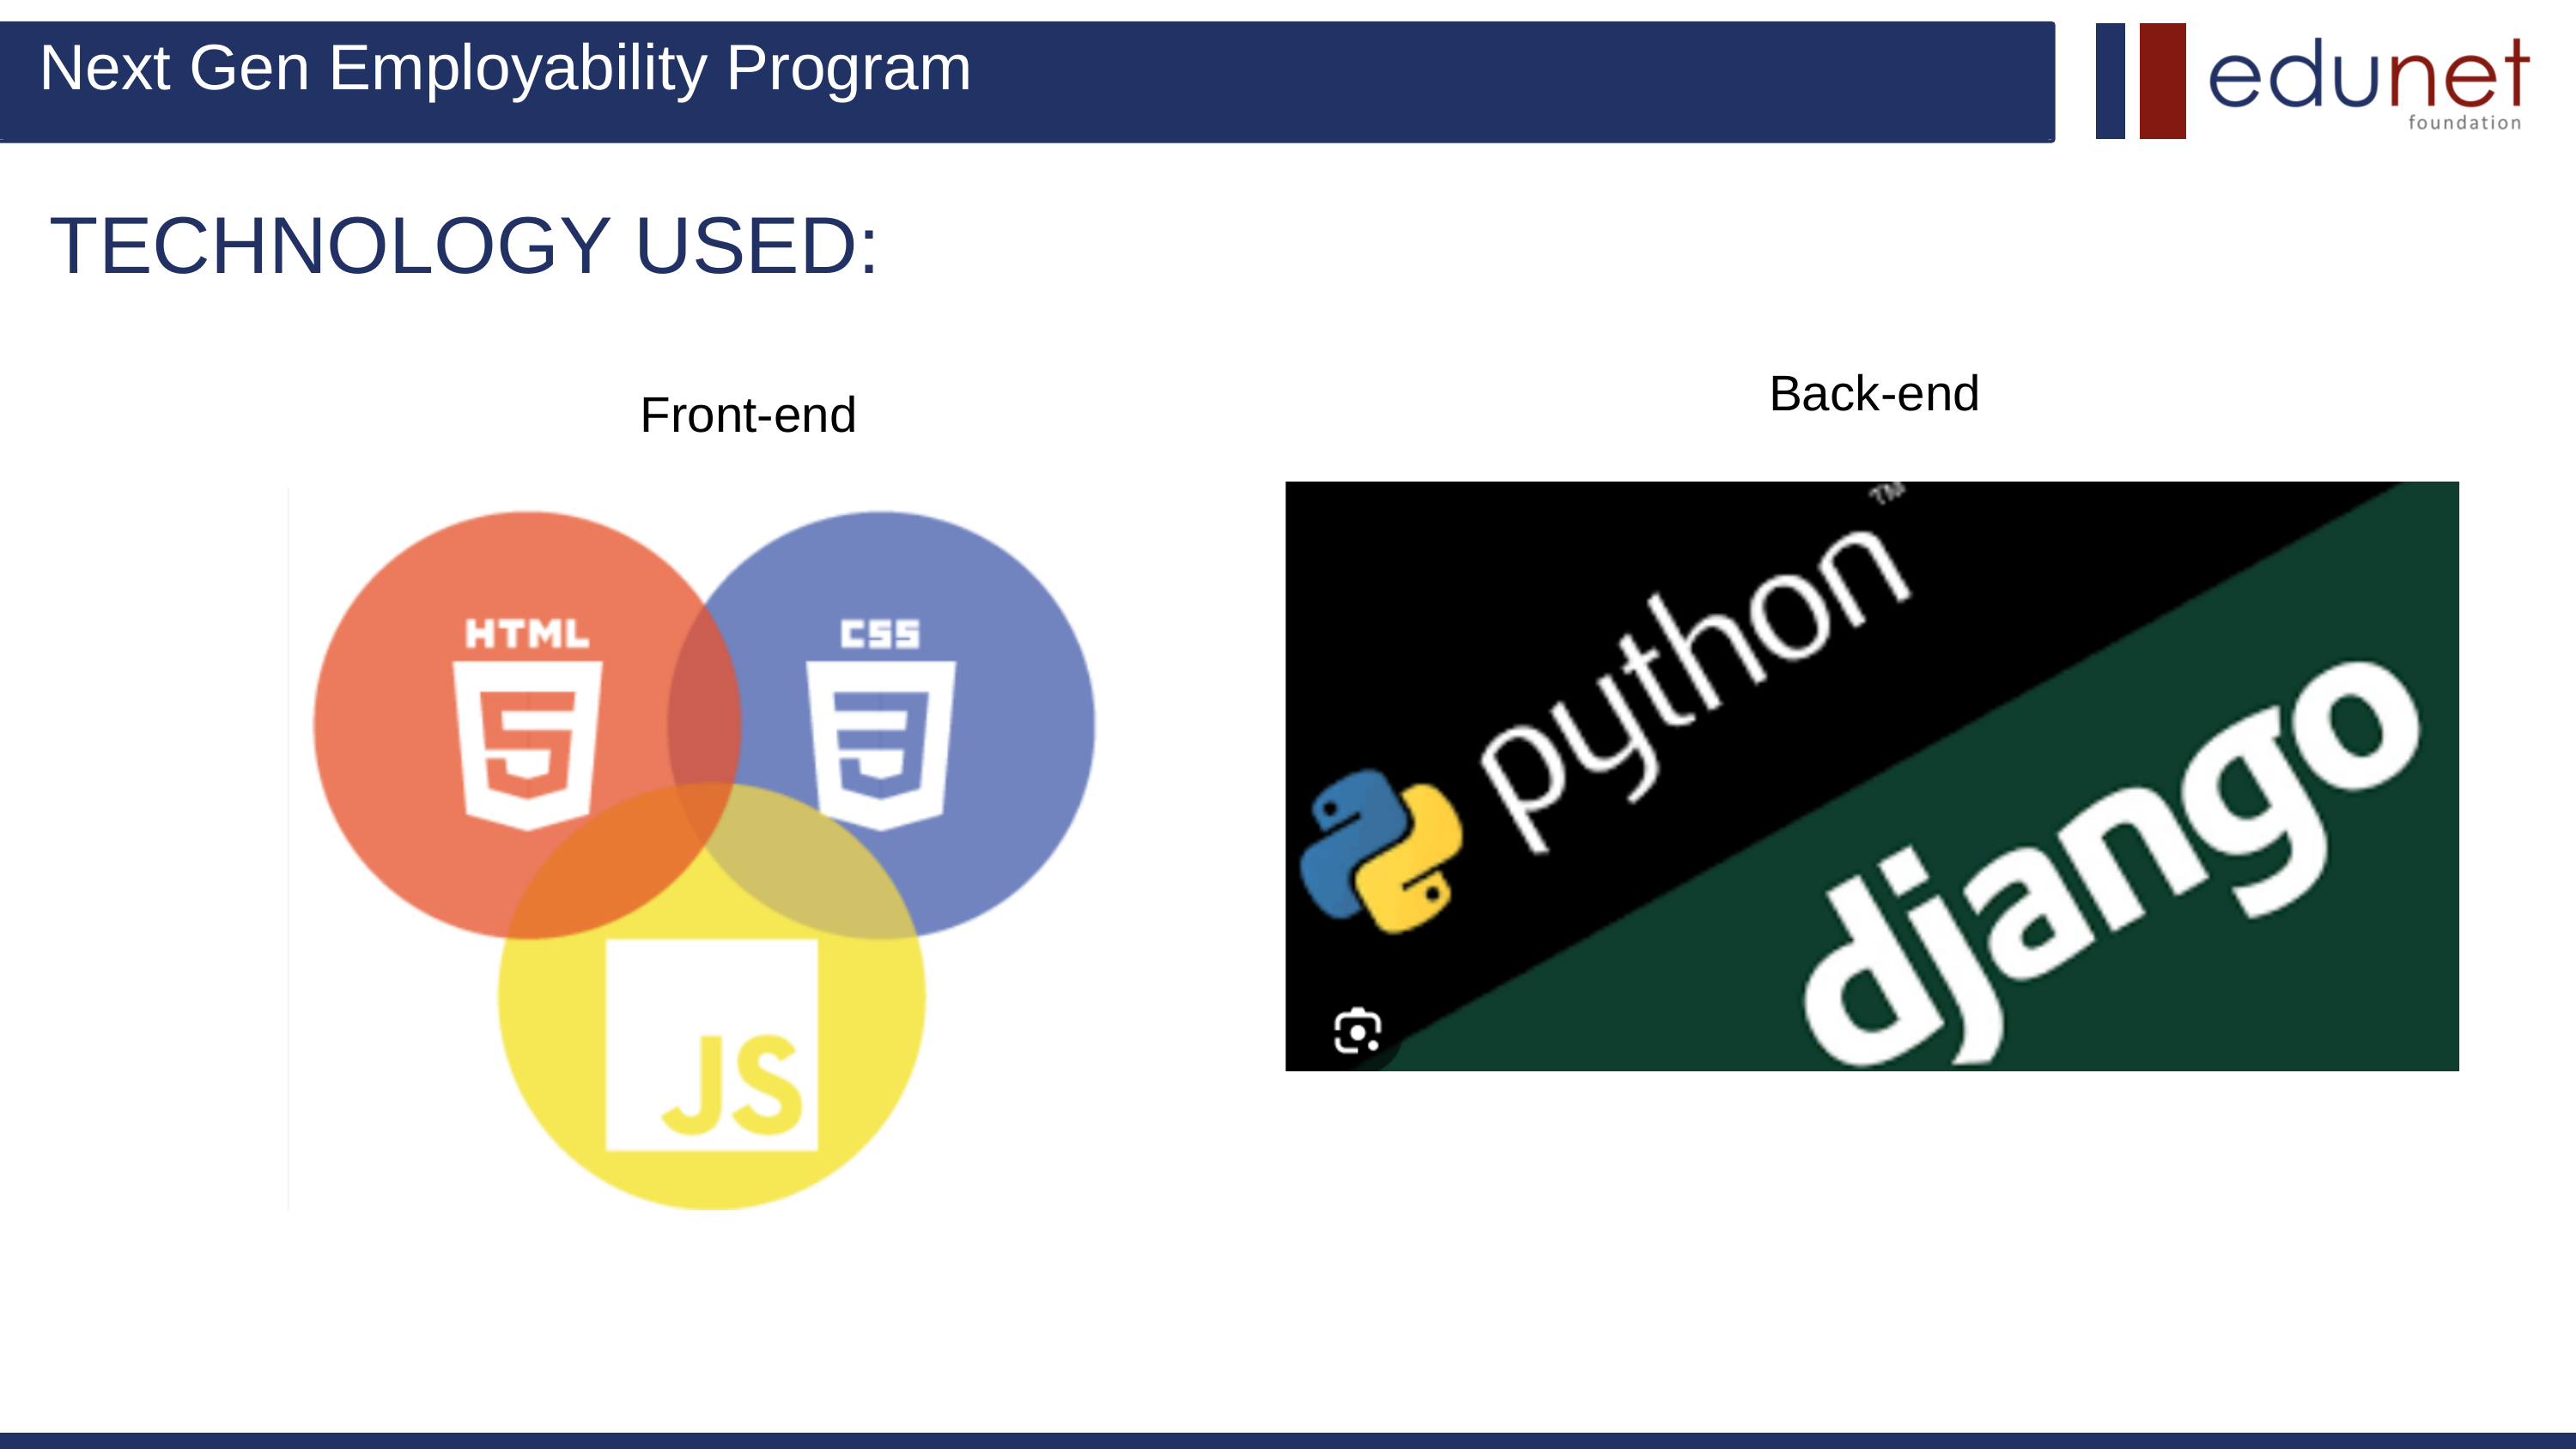

Next Gen Employability Program
TECHNOLOGY USED:
Back-end
Front-end